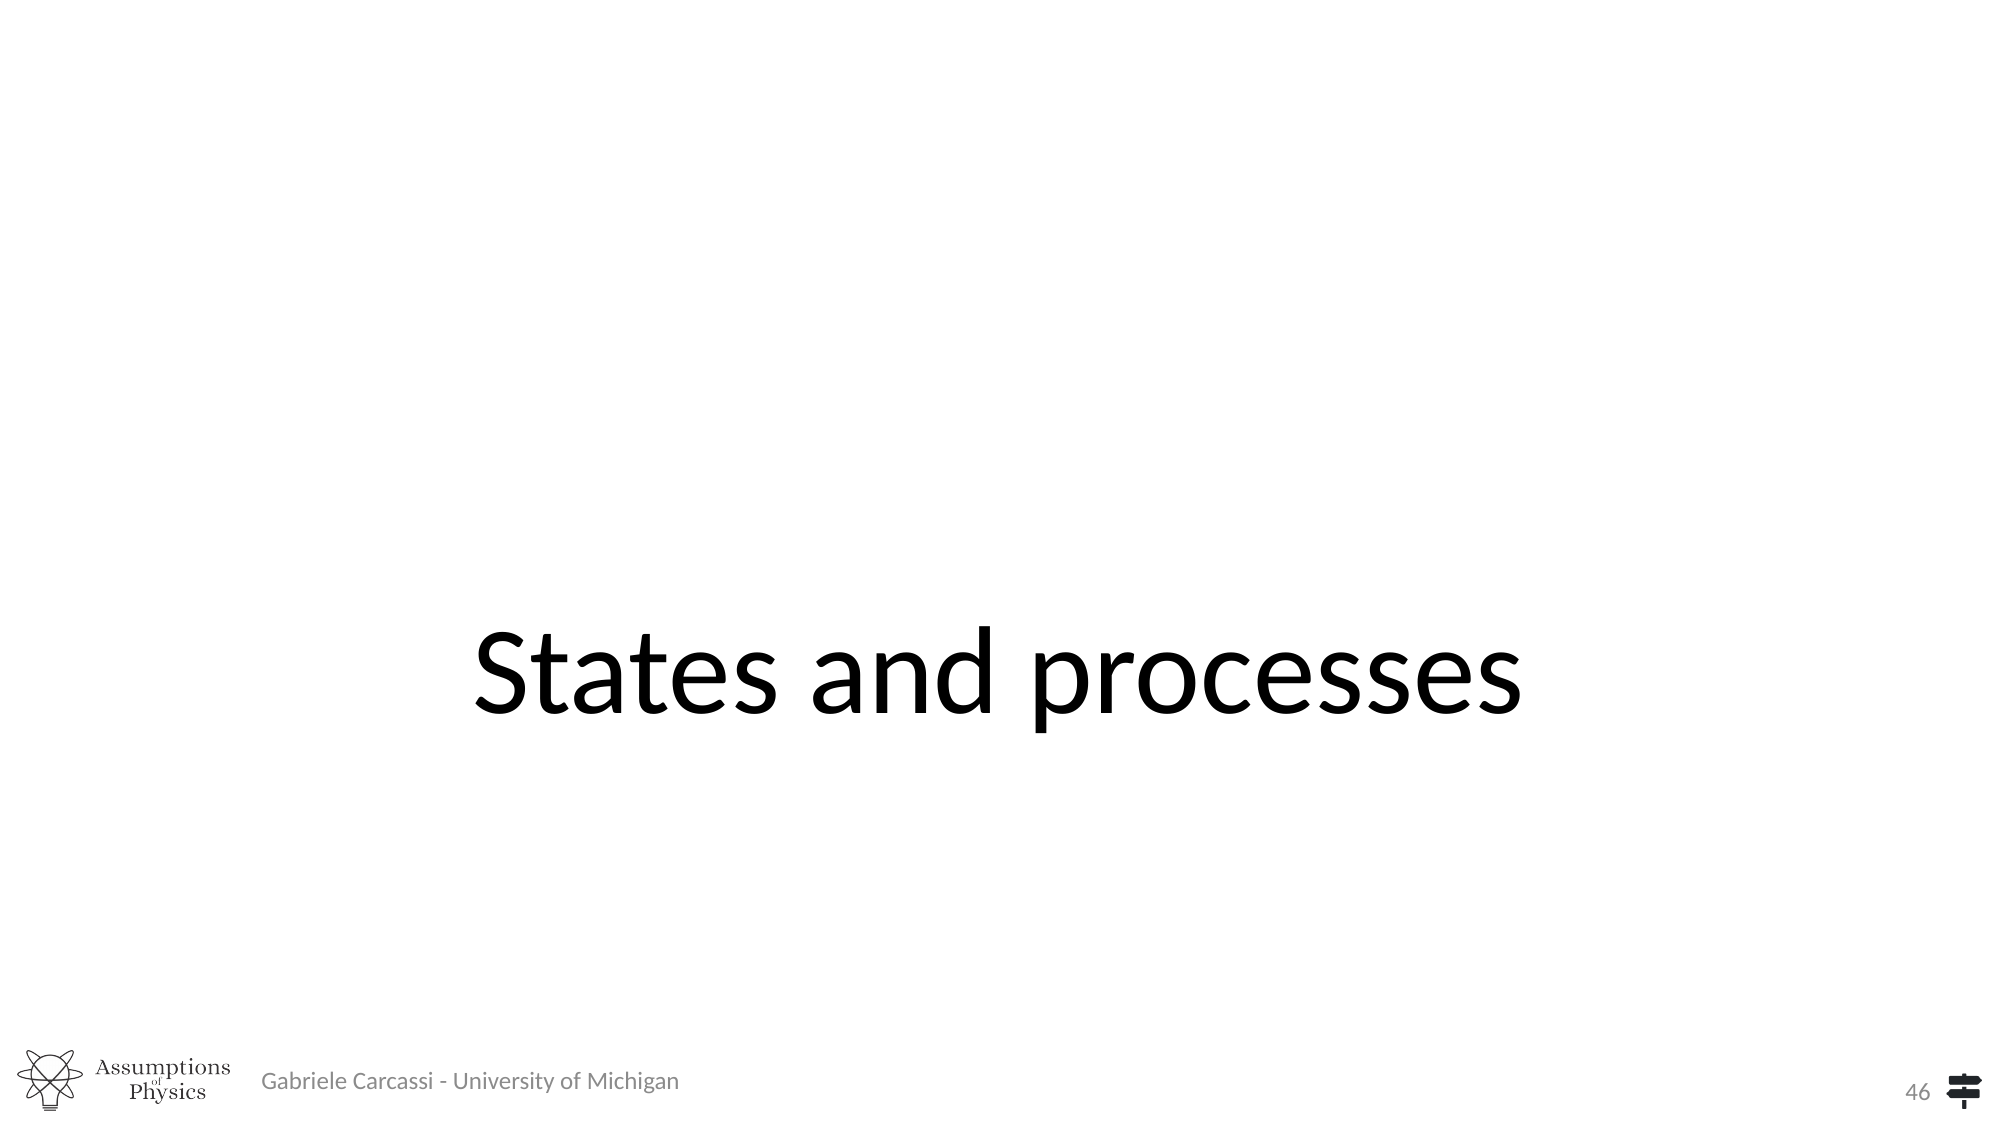

# States and processes

Gabriele Carcassi - University of Michigan
46